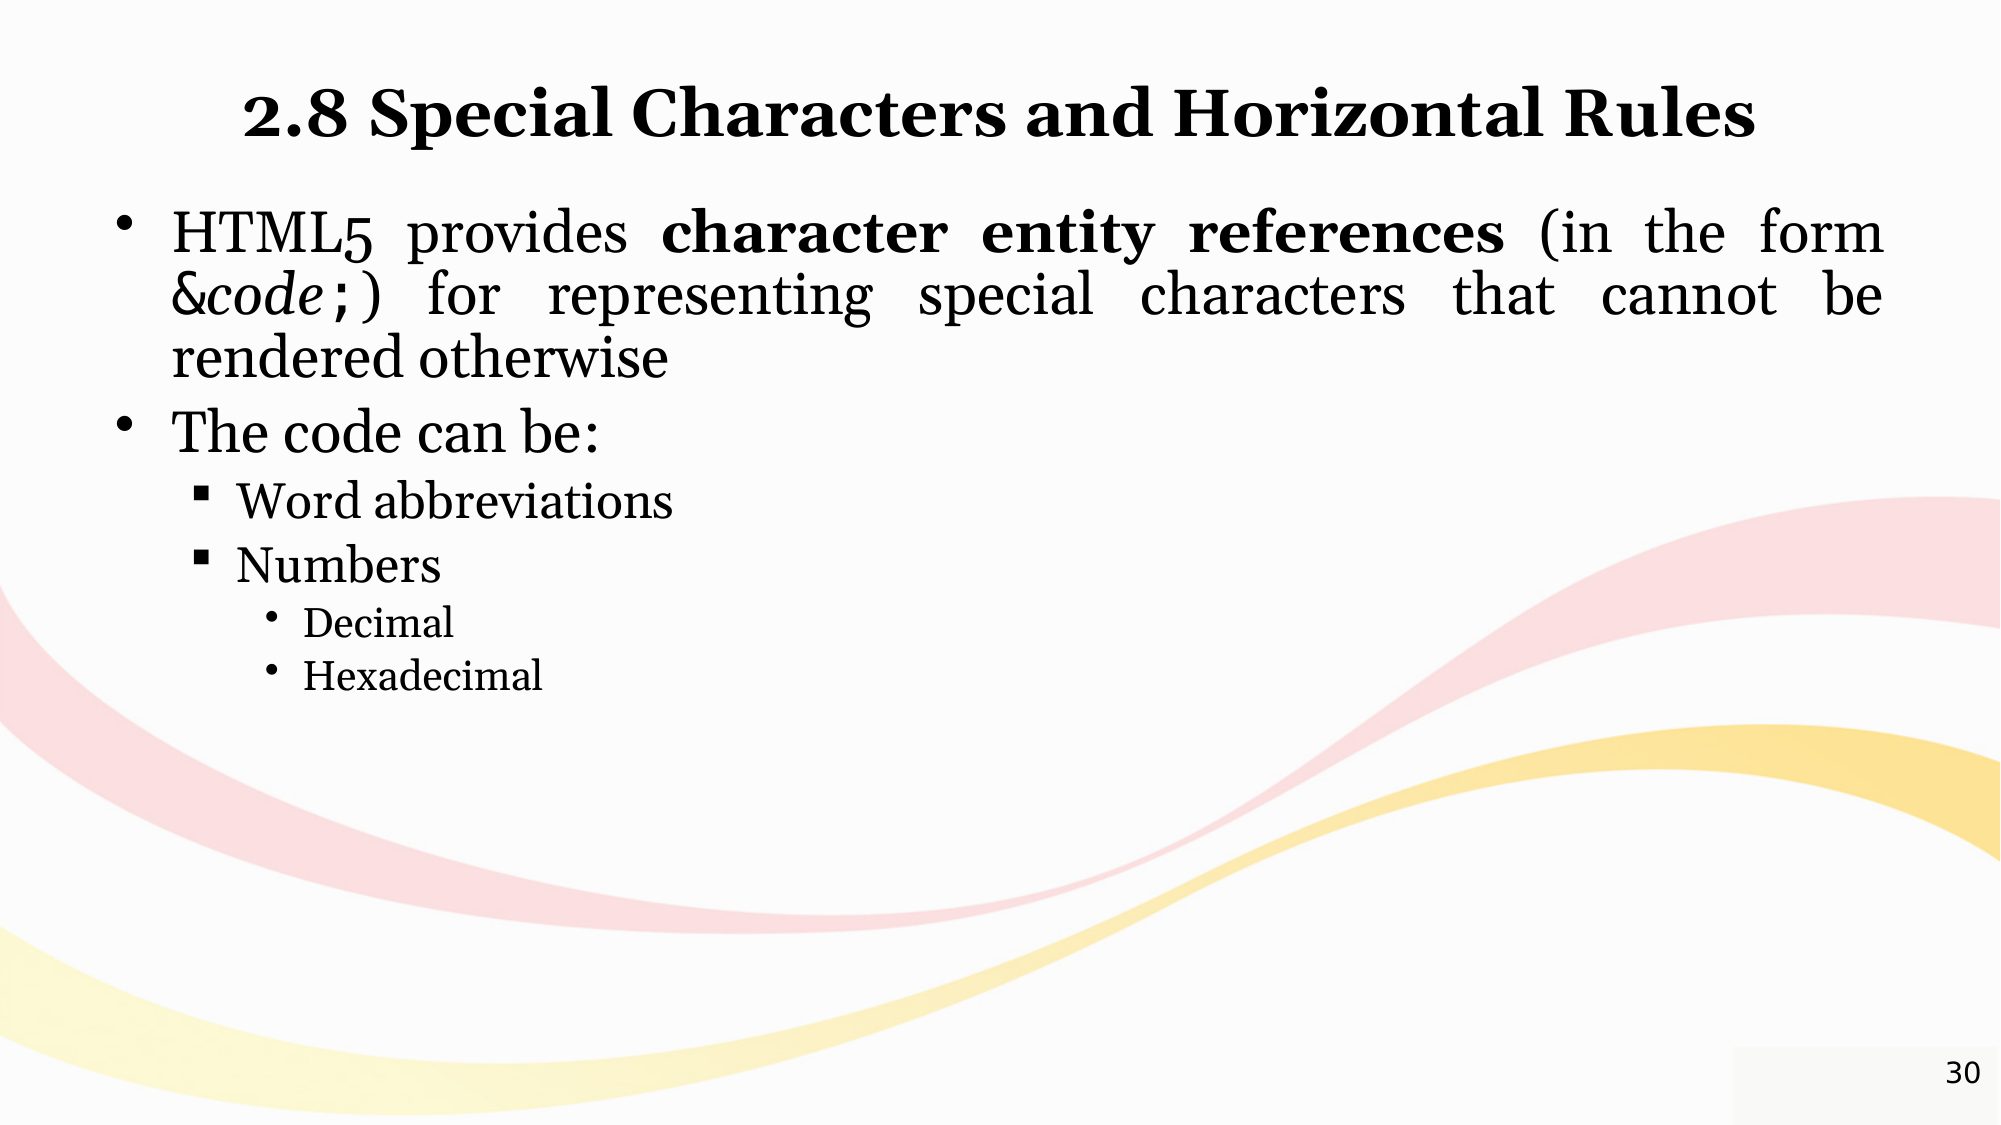

# 2.8 Special Characters and Horizontal Rules
HTML5 provides character entity references (in the form &code;) for representing special characters that cannot be rendered otherwise
The code can be:
Word abbreviations
Numbers
Decimal
Hexadecimal
30